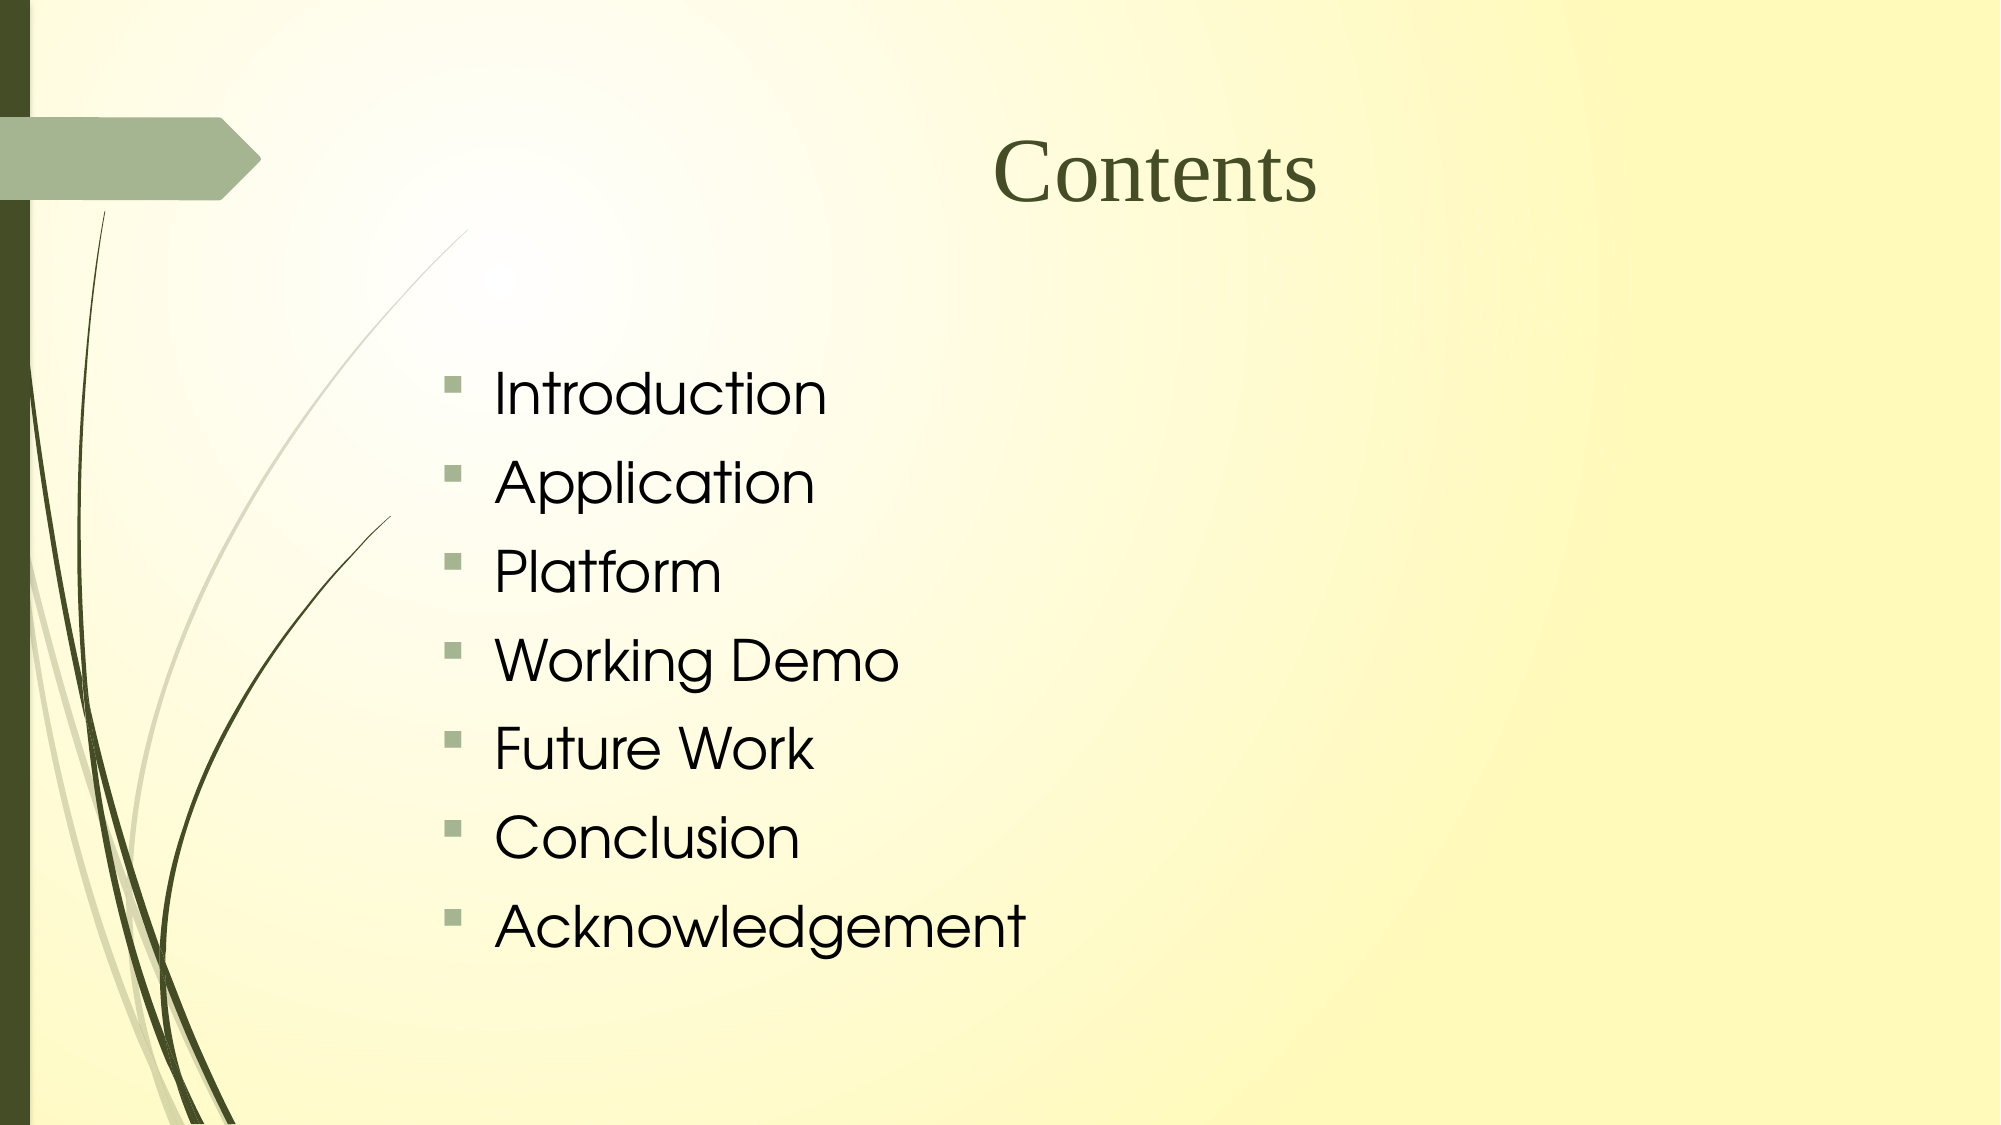

# Contents
Introduction
Application
Platform
Working Demo
Future Work
Conclusion
Acknowledgement